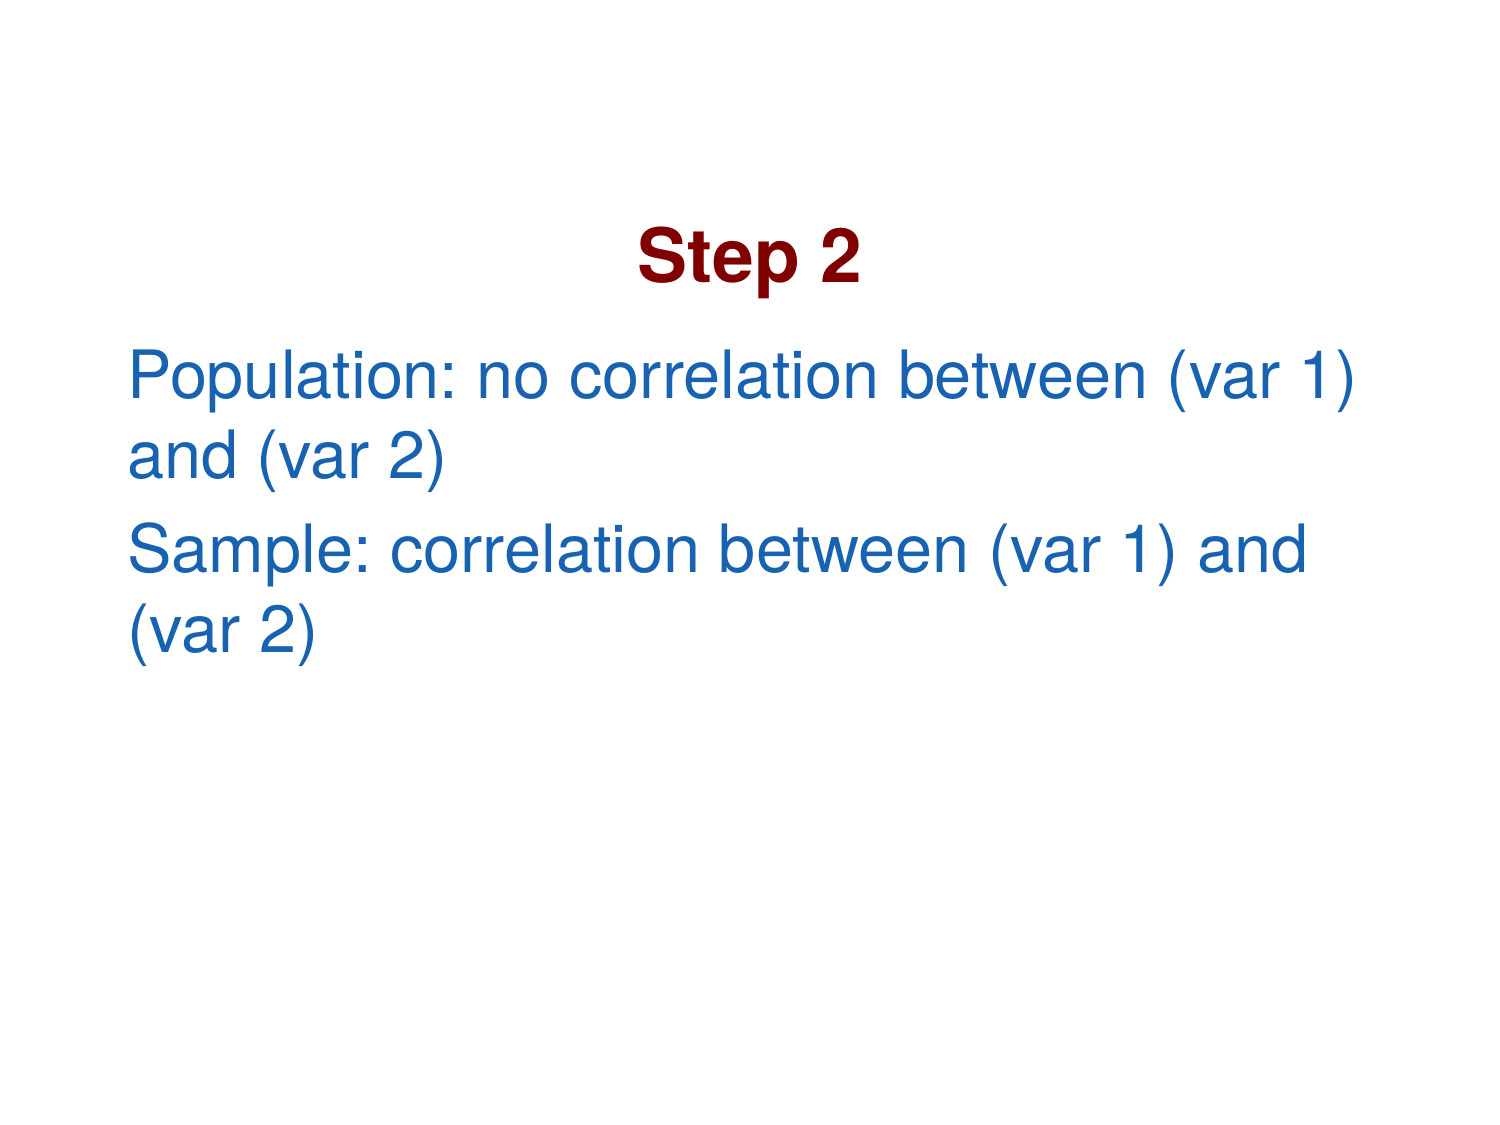

# Step 2
Population: no correlation between (var 1) and (var 2)
Sample: correlation between (var 1) and (var 2)